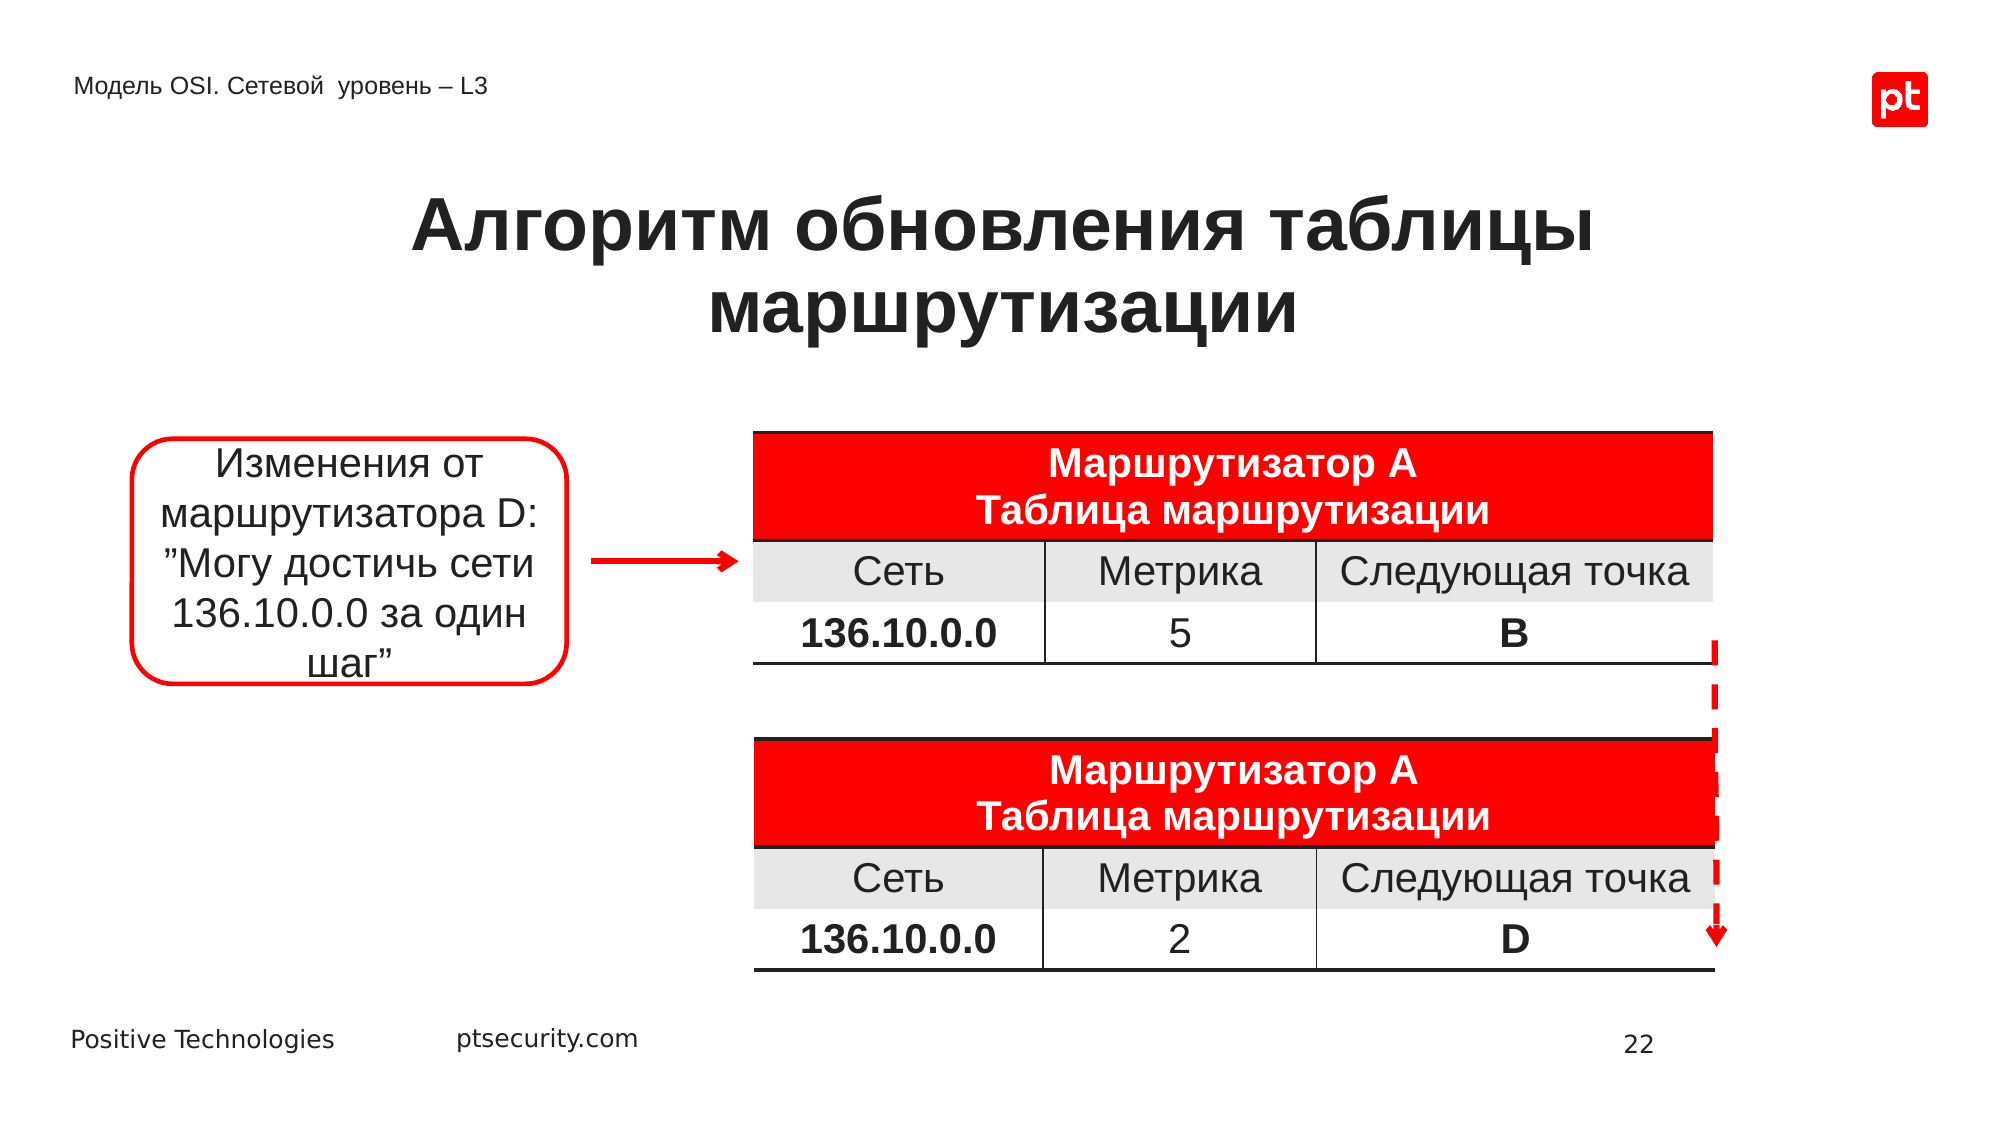

Модель OSI. Сетевой  уровень – L3
# Алгоритм обновления таблицы маршрутизации
| Маршрутизатор A Таблица маршрутизации |  |  |
| --- | --- | --- |
| Сеть | Метрика | Следующая точка |
| 136.10.0.0 | 5 | B |
Изменения от маршрутизатора D: ”Могу достичь сети 136.10.0.0 за один шаг”
| Маршрутизатор A Таблица маршрутизации |  |  |
| --- | --- | --- |
| Сеть | Метрика | Следующая точка |
| 136.10.0.0 | 2 | D |
22